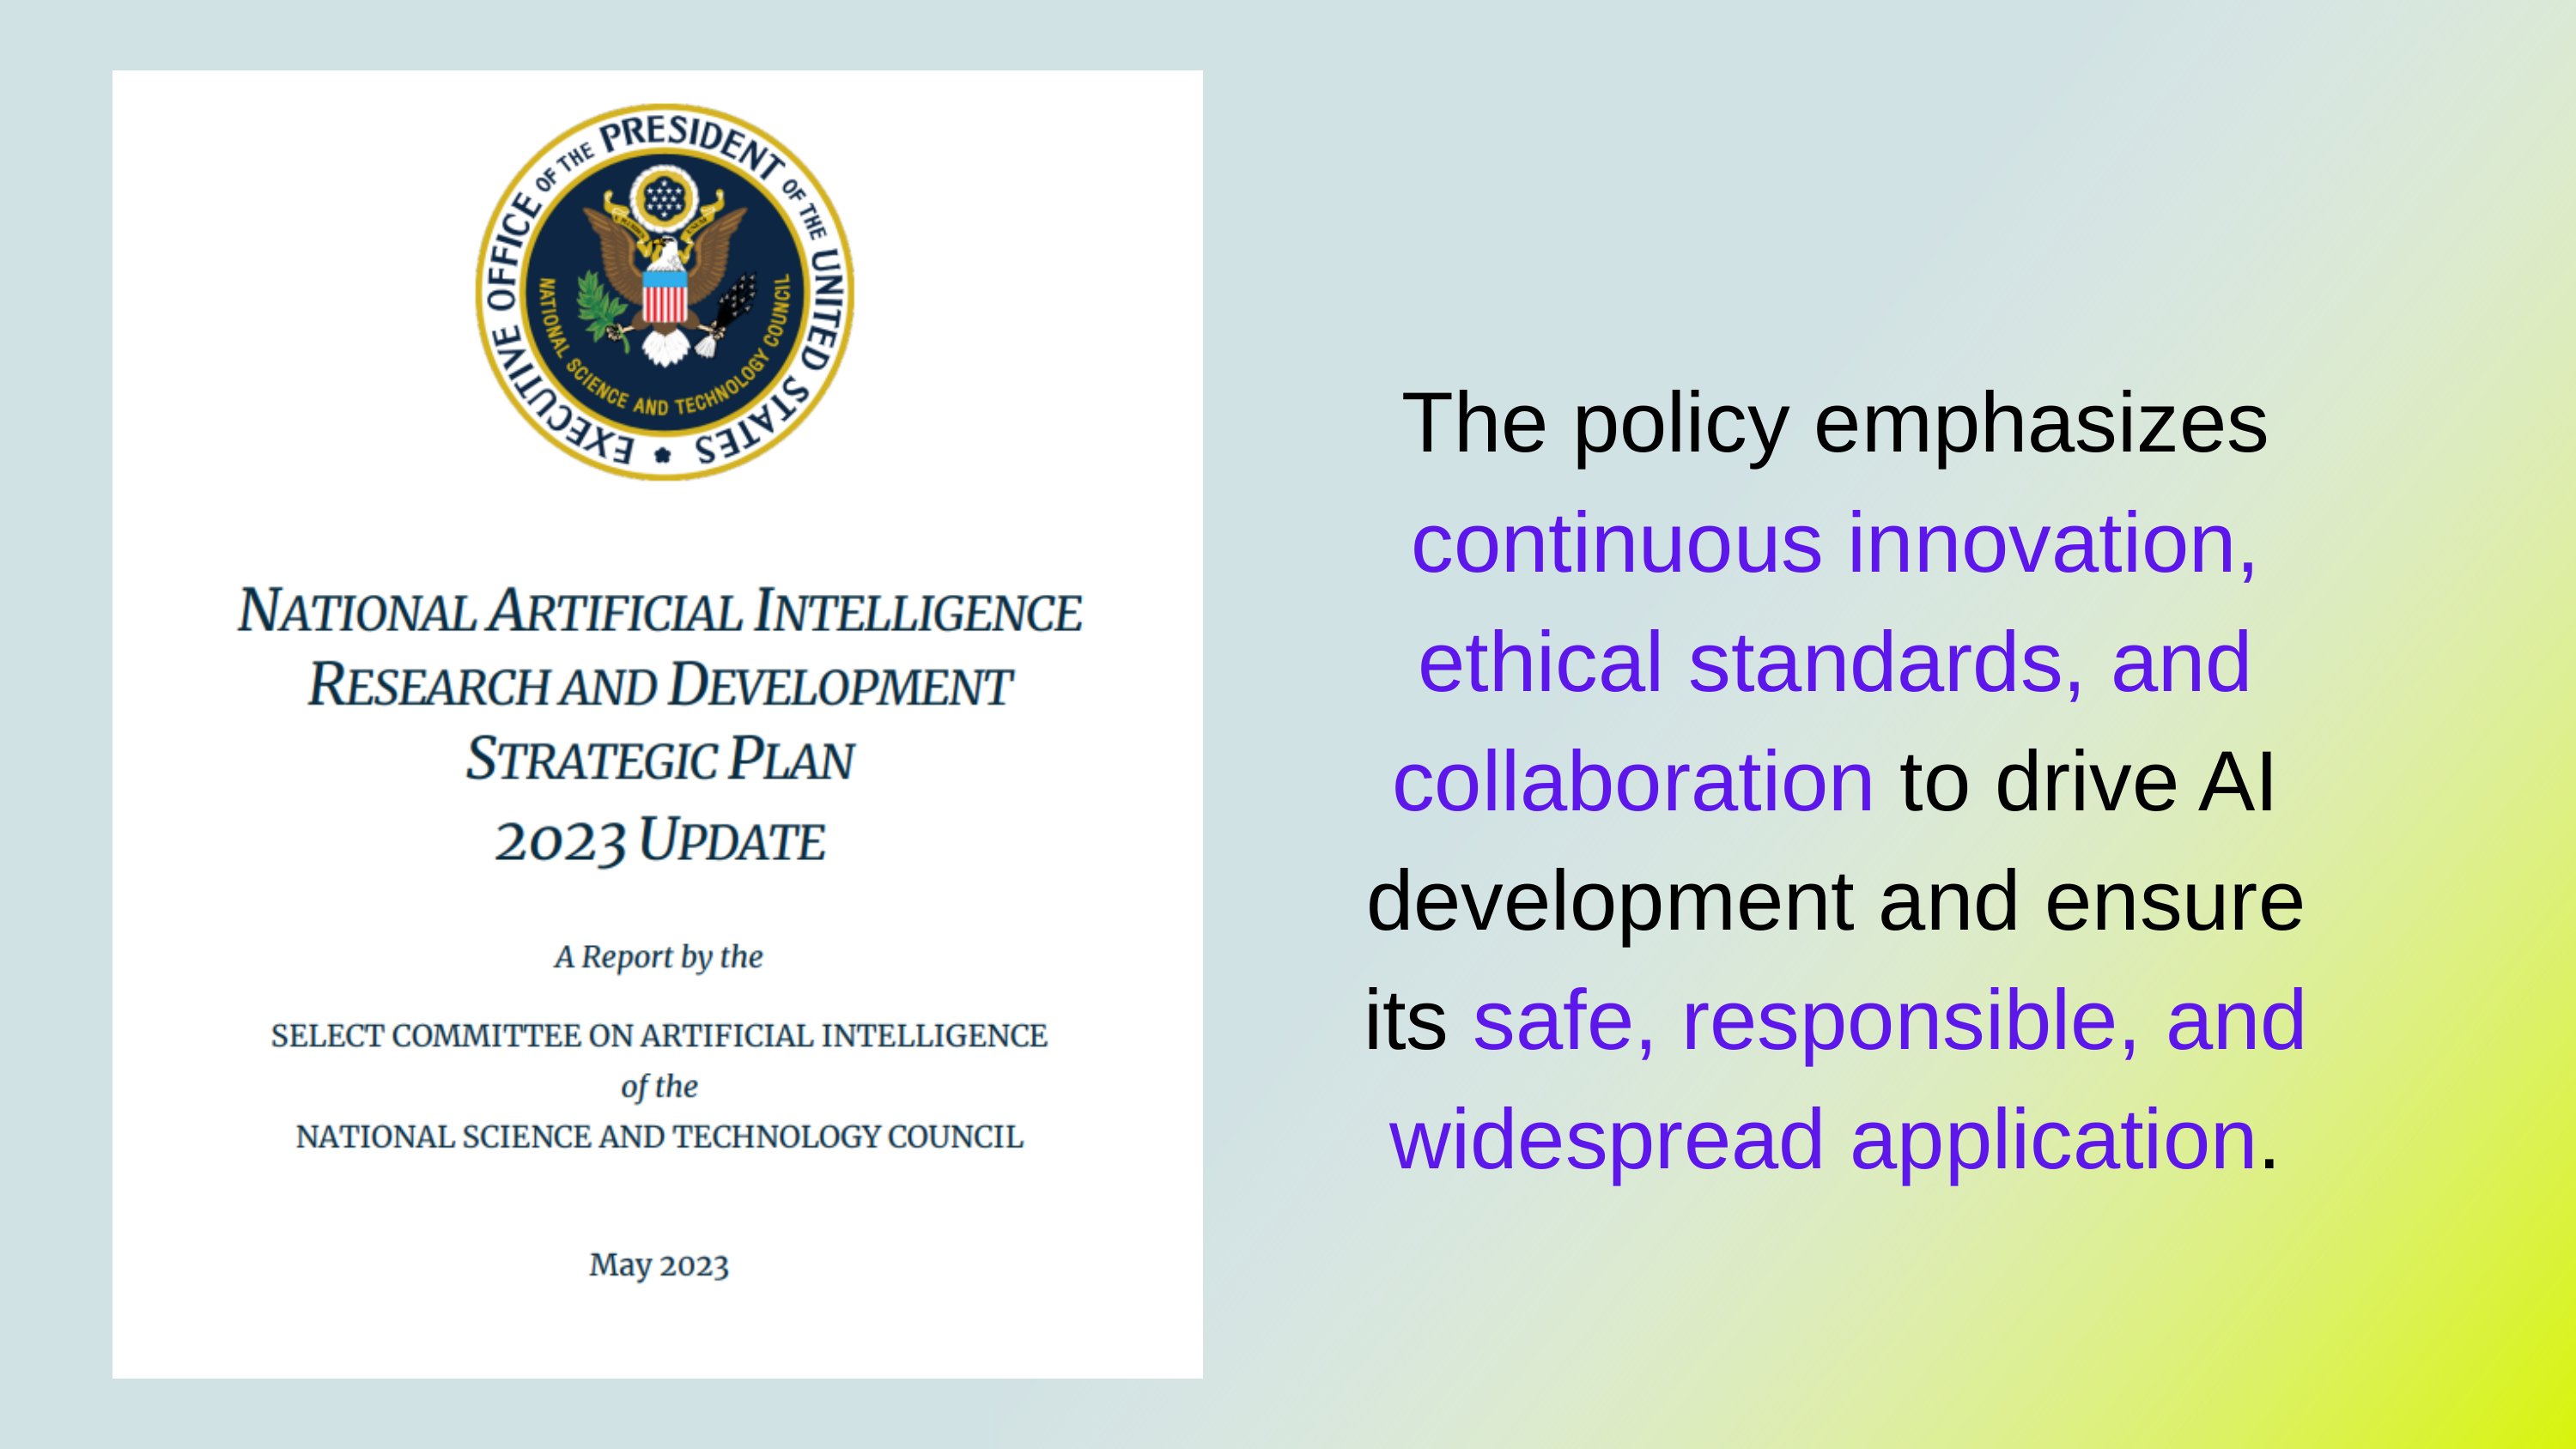

The policy emphasizes continuous innovation, ethical standards, and collaboration to drive AI development and ensure its safe, responsible, and widespread application.